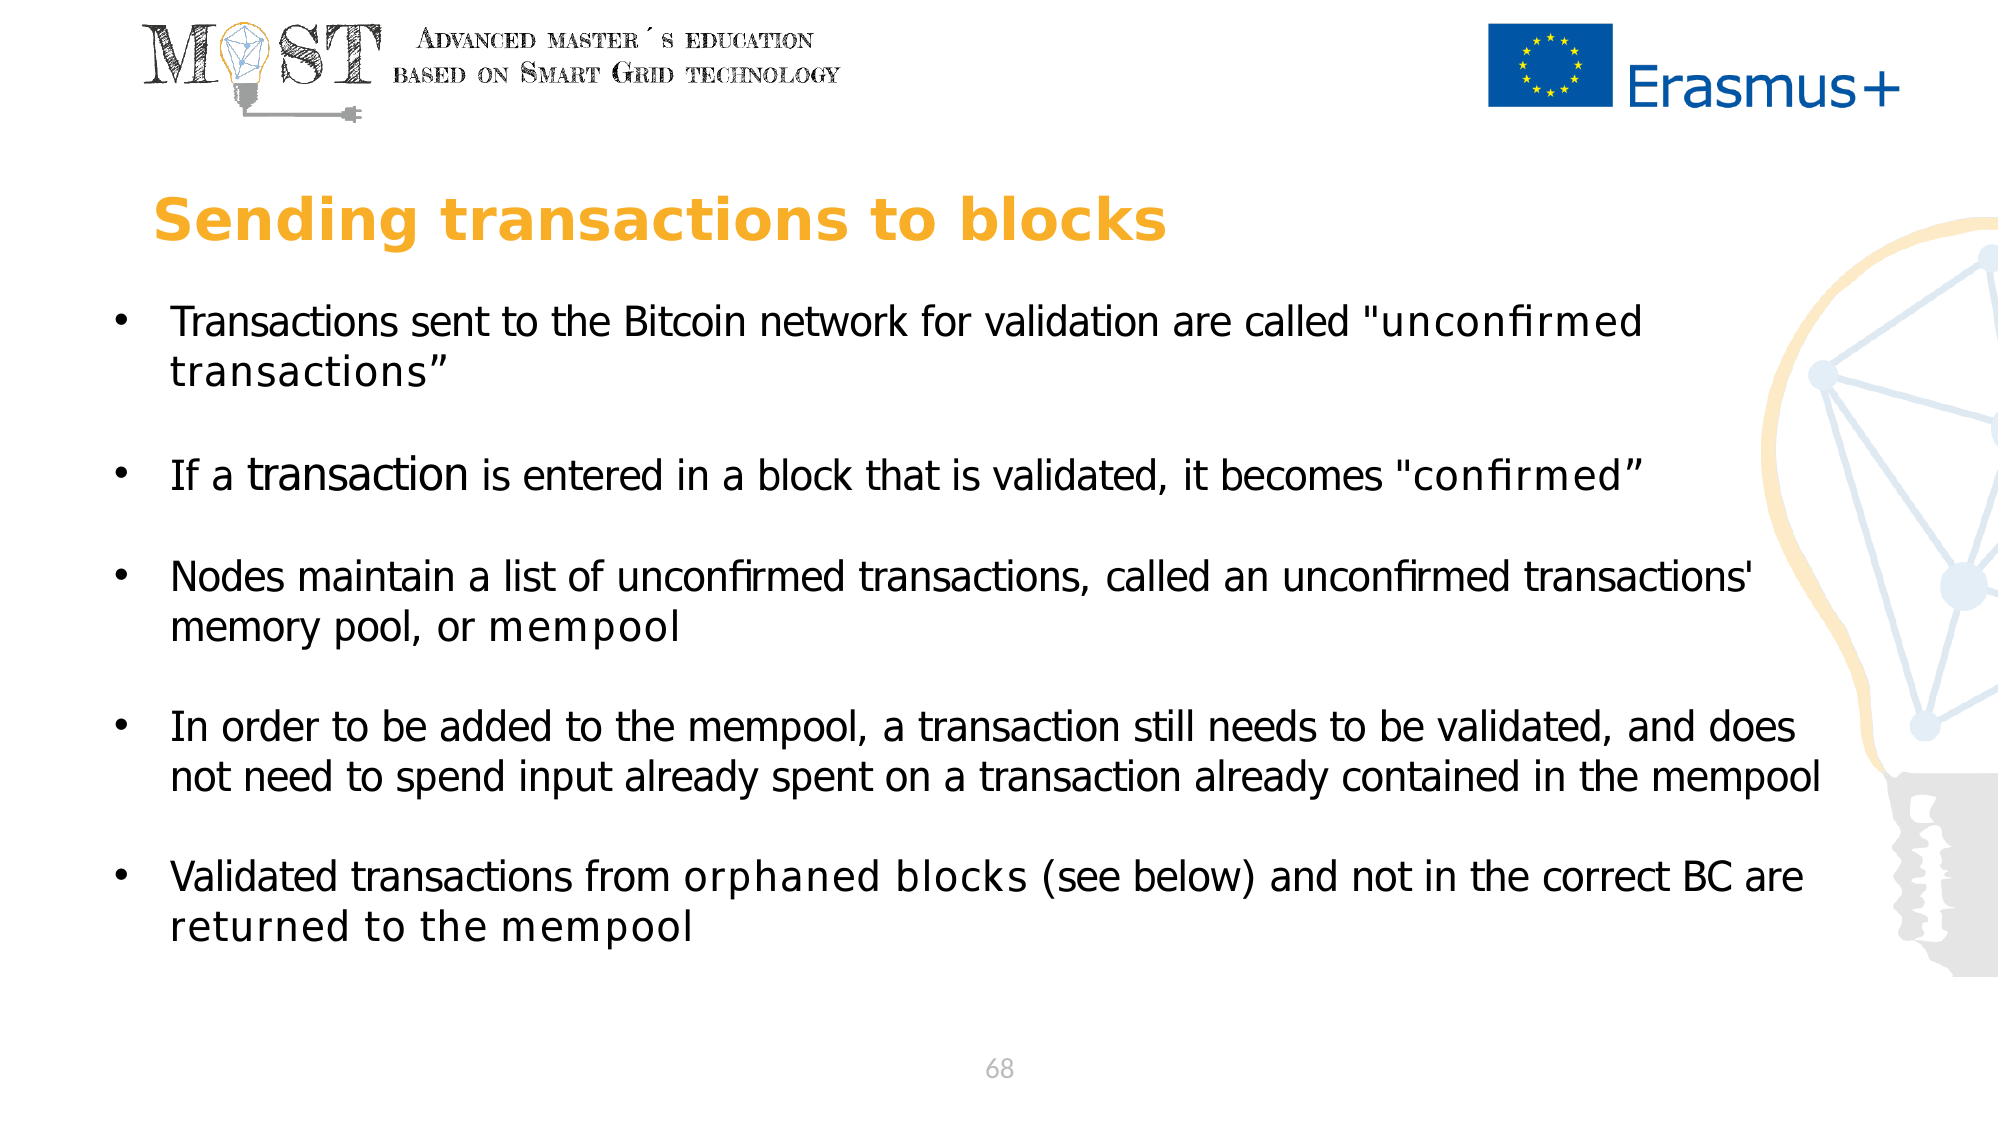

# Sending transactions to blocks
Transactions sent to the Bitcoin network for validation are called "unconfirmed transactions”

If a transaction is entered in a block that is validated, it becomes "confirmed”

Nodes maintain a list of unconfirmed transactions, called an unconfirmed transactions' memory pool, or mempool

In order to be added to the mempool, a transaction still needs to be validated, and does not need to spend input already spent on a transaction already contained in the mempool

Validated transactions from orphaned blocks (see below) and not in the correct BC are returned to the mempool
68